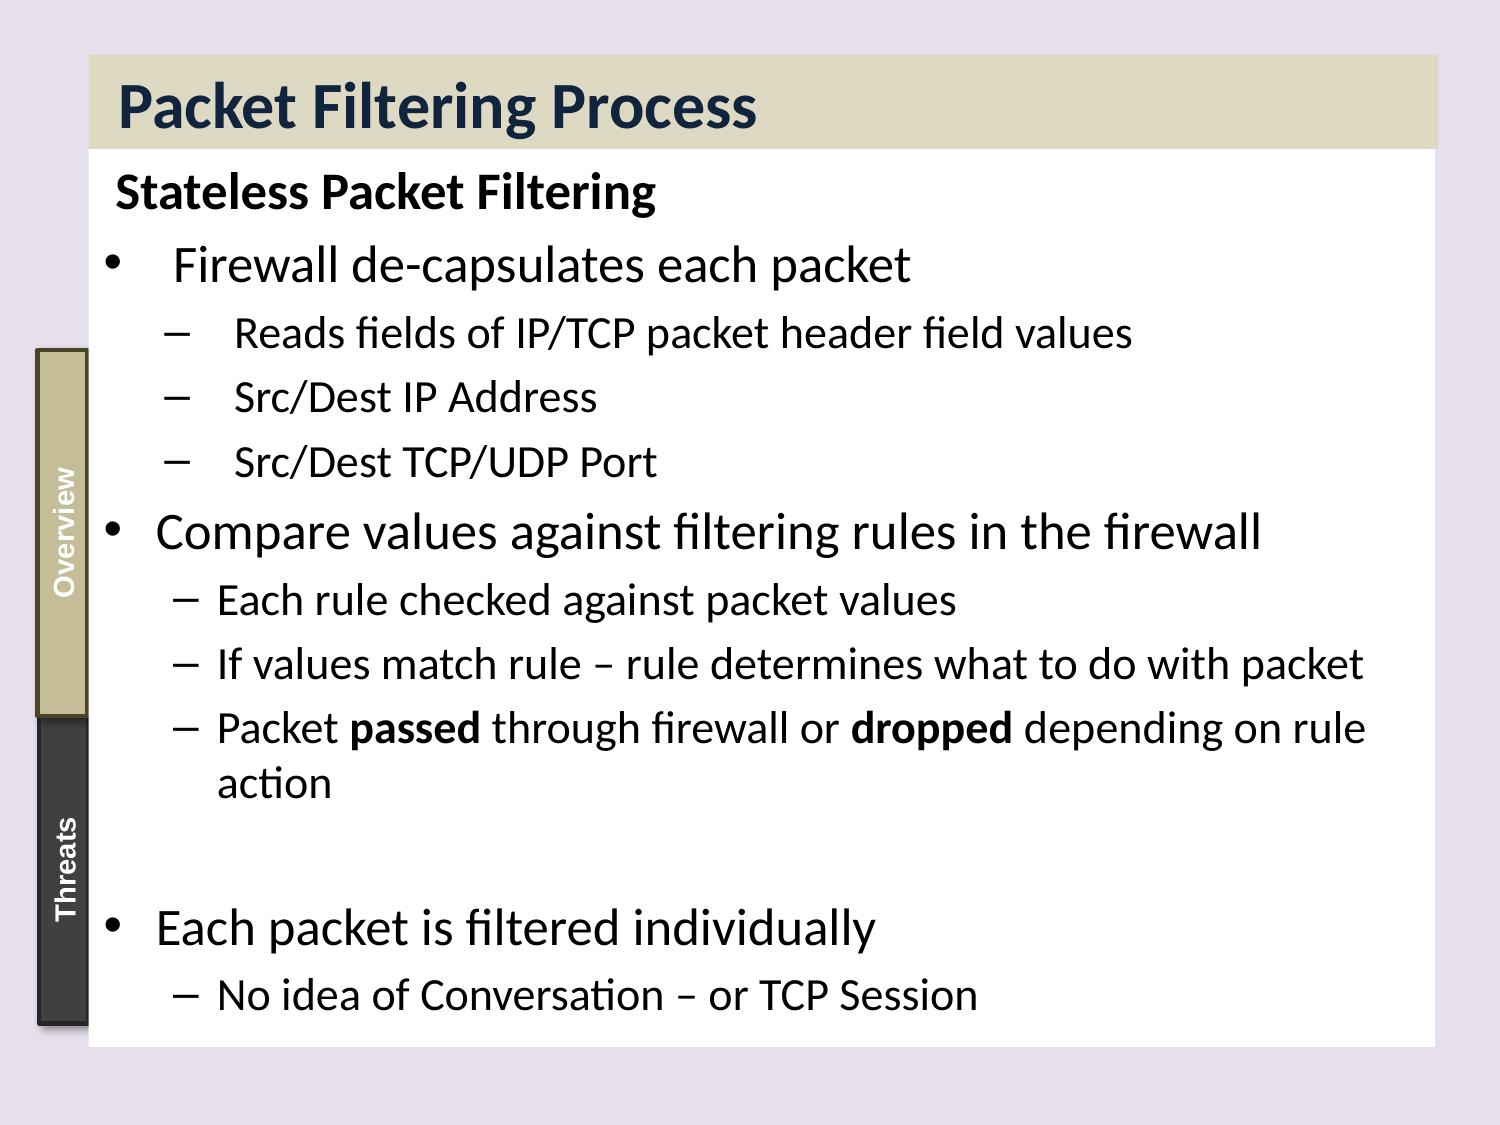

# Packet Filtering Process
 Stateless Packet Filtering
Firewall de-capsulates each packet
Reads fields of IP/TCP packet header field values
Src/Dest IP Address
Src/Dest TCP/UDP Port
Compare values against filtering rules in the firewall
Each rule checked against packet values
If values match rule – rule determines what to do with packet
Packet passed through firewall or dropped depending on rule action

Each packet is filtered individually
No idea of Conversation – or TCP Session

Overview
Threats